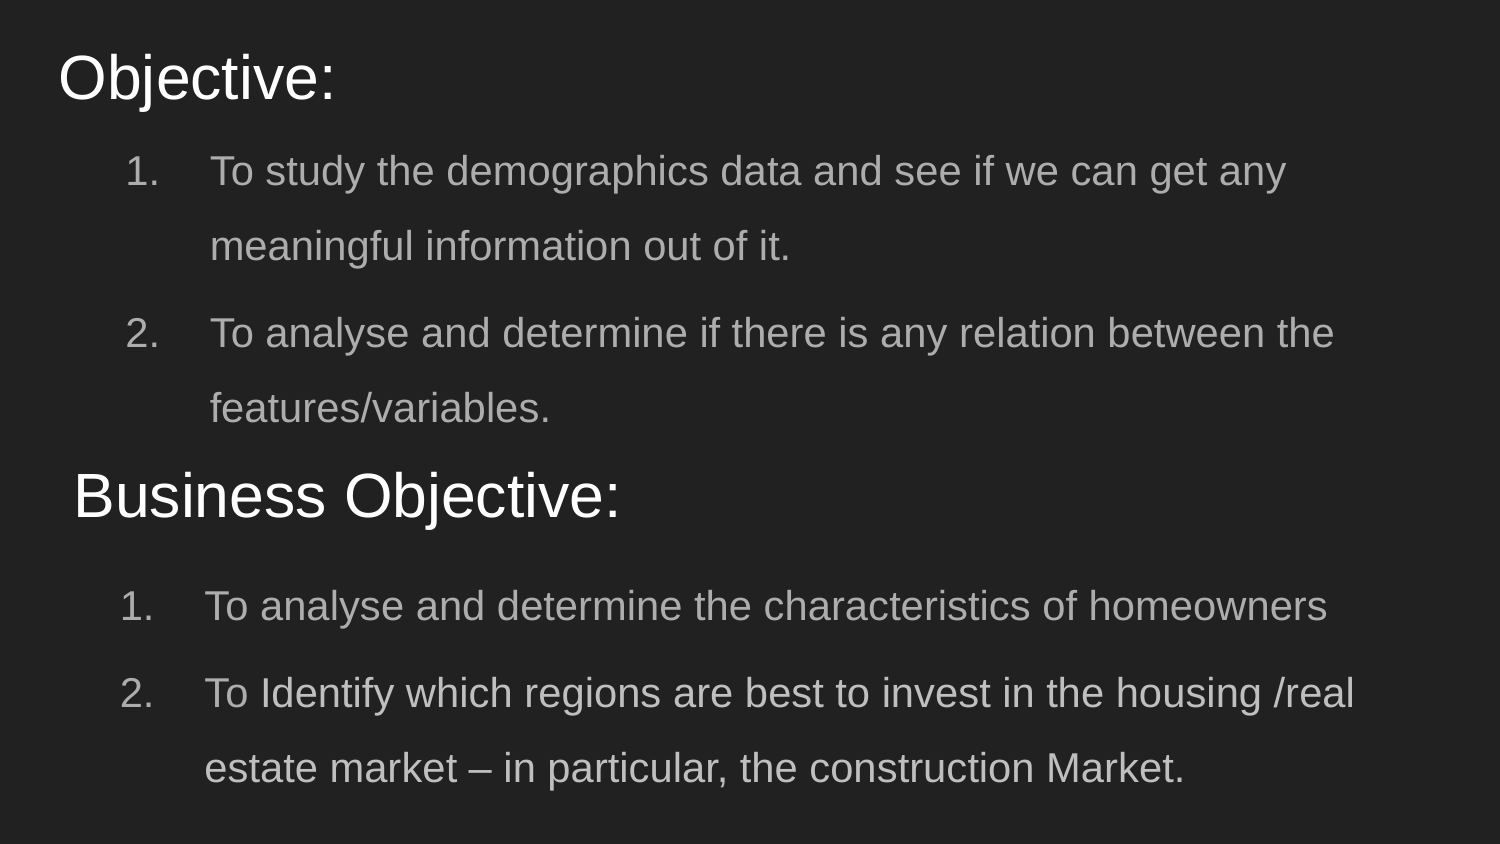

# Objective:
To study the demographics data and see if we can get any meaningful information out of it.
To analyse and determine if there is any relation between the features/variables.

Business Objective:
To analyse and determine the characteristics of homeowners
To Identify which regions are best to invest in the housing /real estate market – in particular, the construction Market.